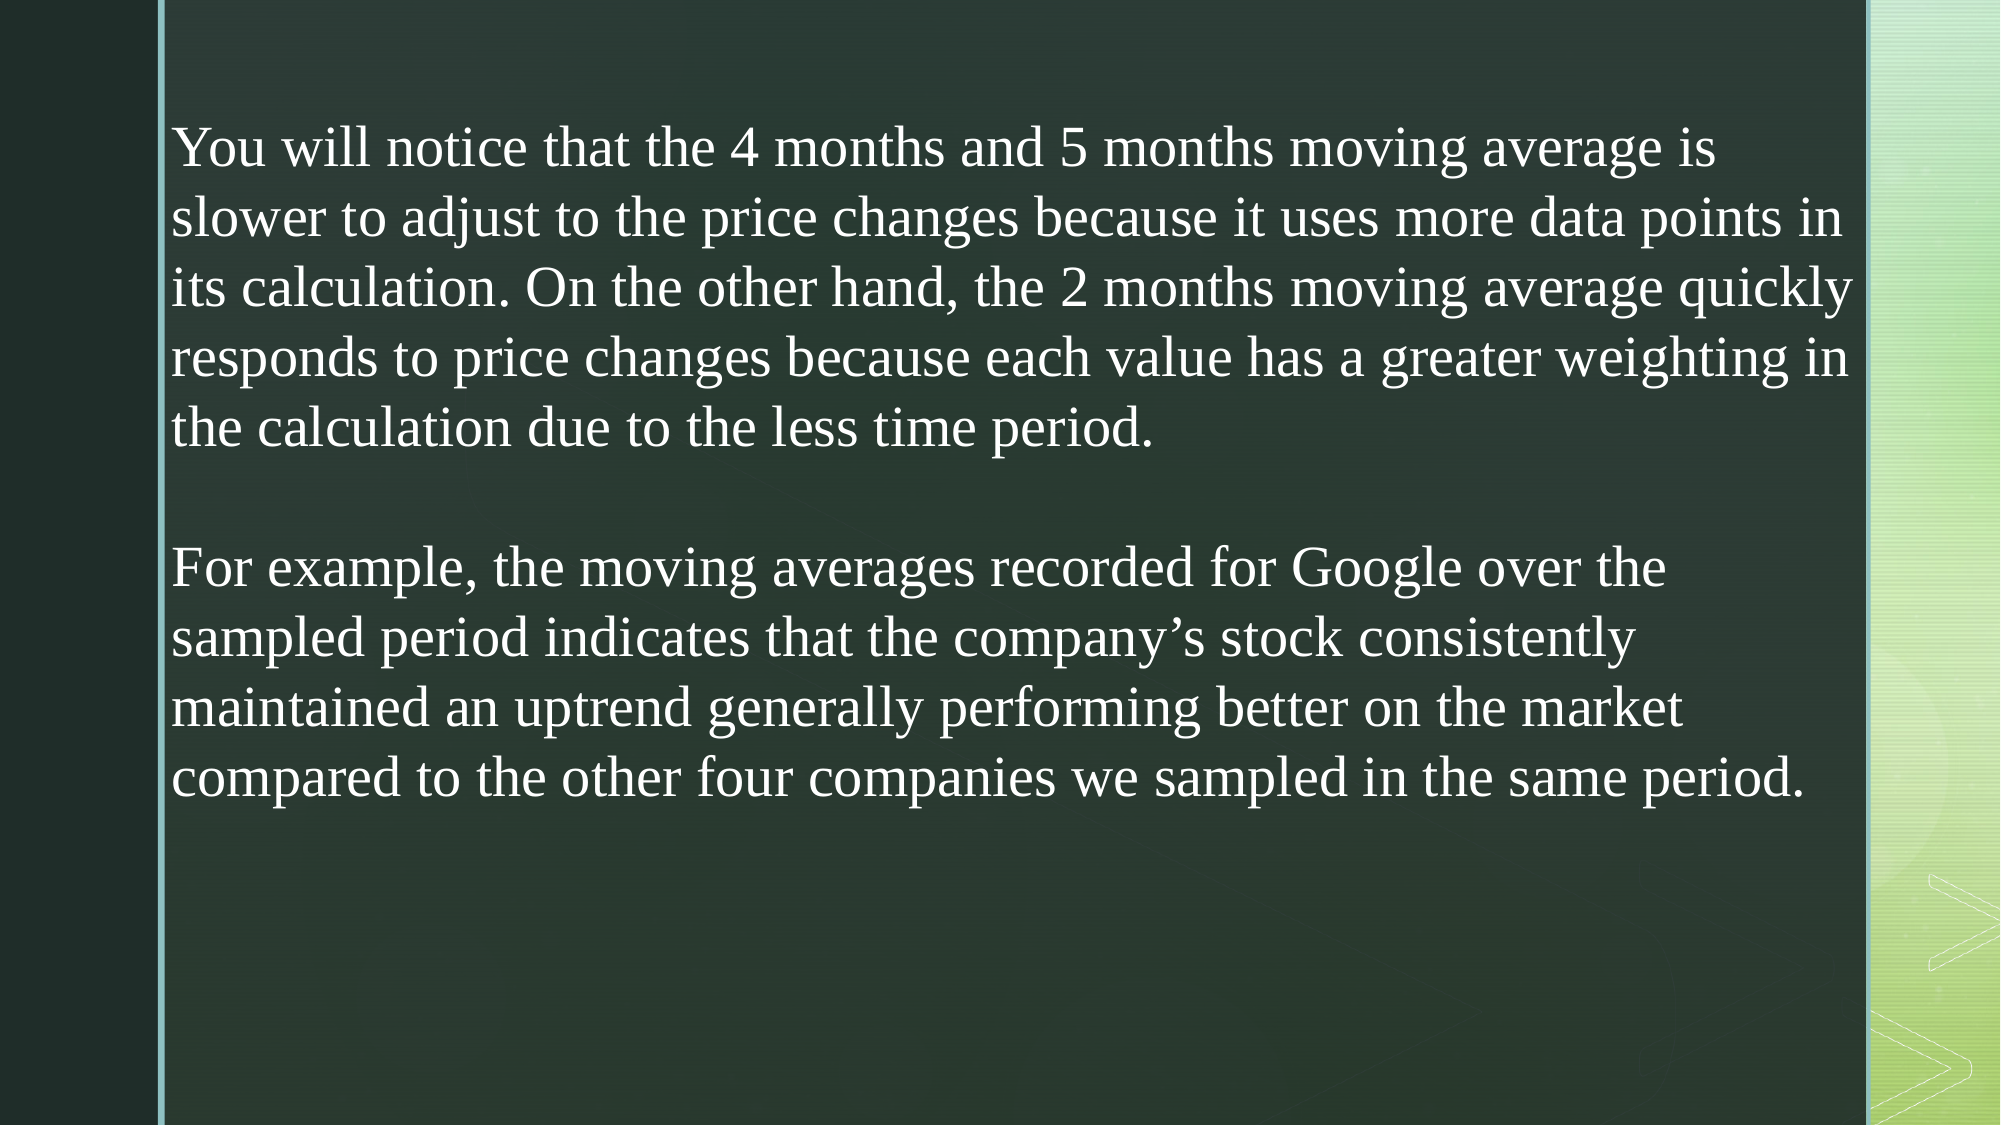

You will notice that the 4 months and 5 months moving average is slower to adjust to the price changes because it uses more data points in its calculation. On the other hand, the 2 months moving average quickly responds to price changes because each value has a greater weighting in the calculation due to the less time period.

For example, the moving averages recorded for Google over the sampled period indicates that the company’s stock consistently maintained an uptrend generally performing better on the market compared to the other four companies we sampled in the same period.